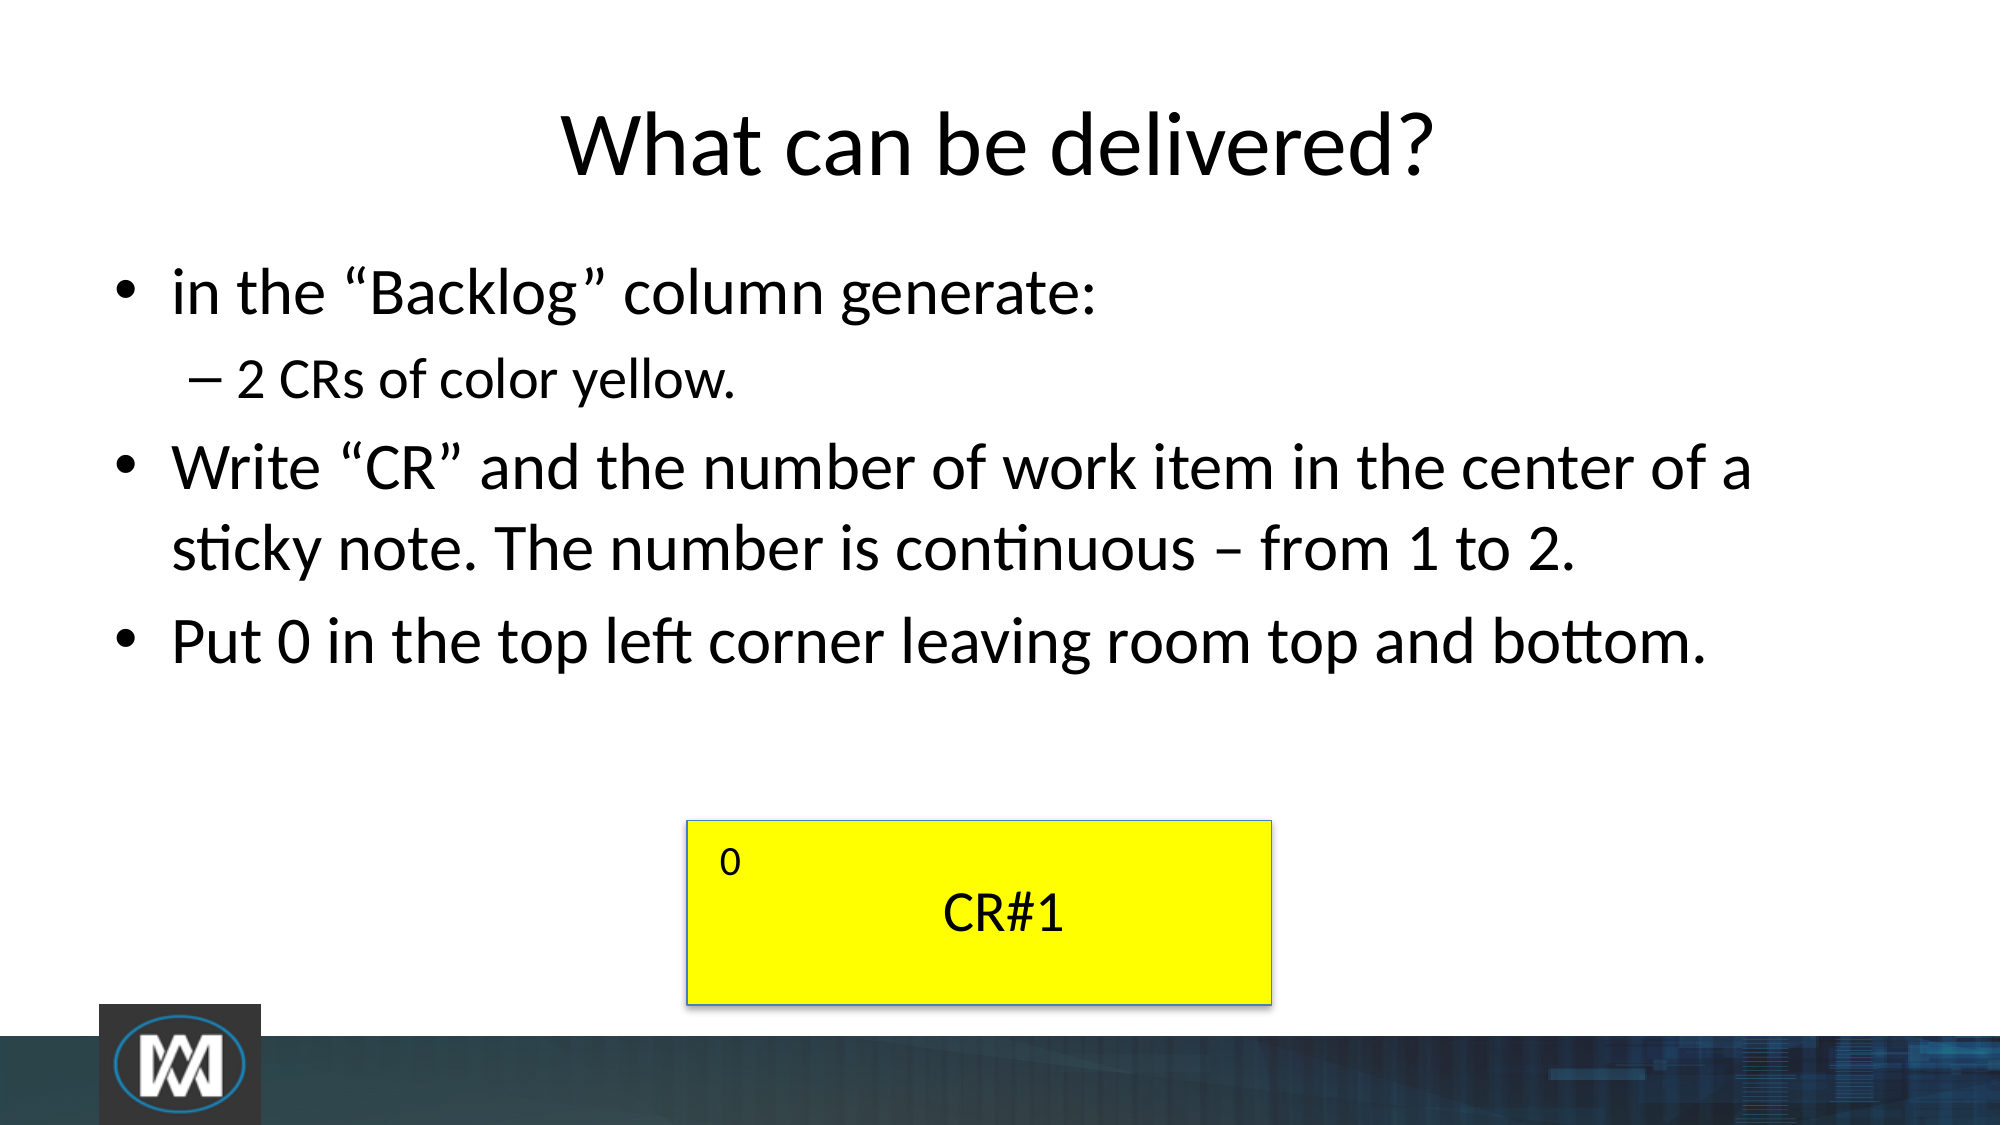

# What can be delivered?
in the “Backlog” column generate:
2 CRs of color yellow.
Write “CR” and the number of work item in the center of a sticky note. The number is continuous – from 1 to 2.
Put 0 in the top left corner leaving room top and bottom.

0
CR#1